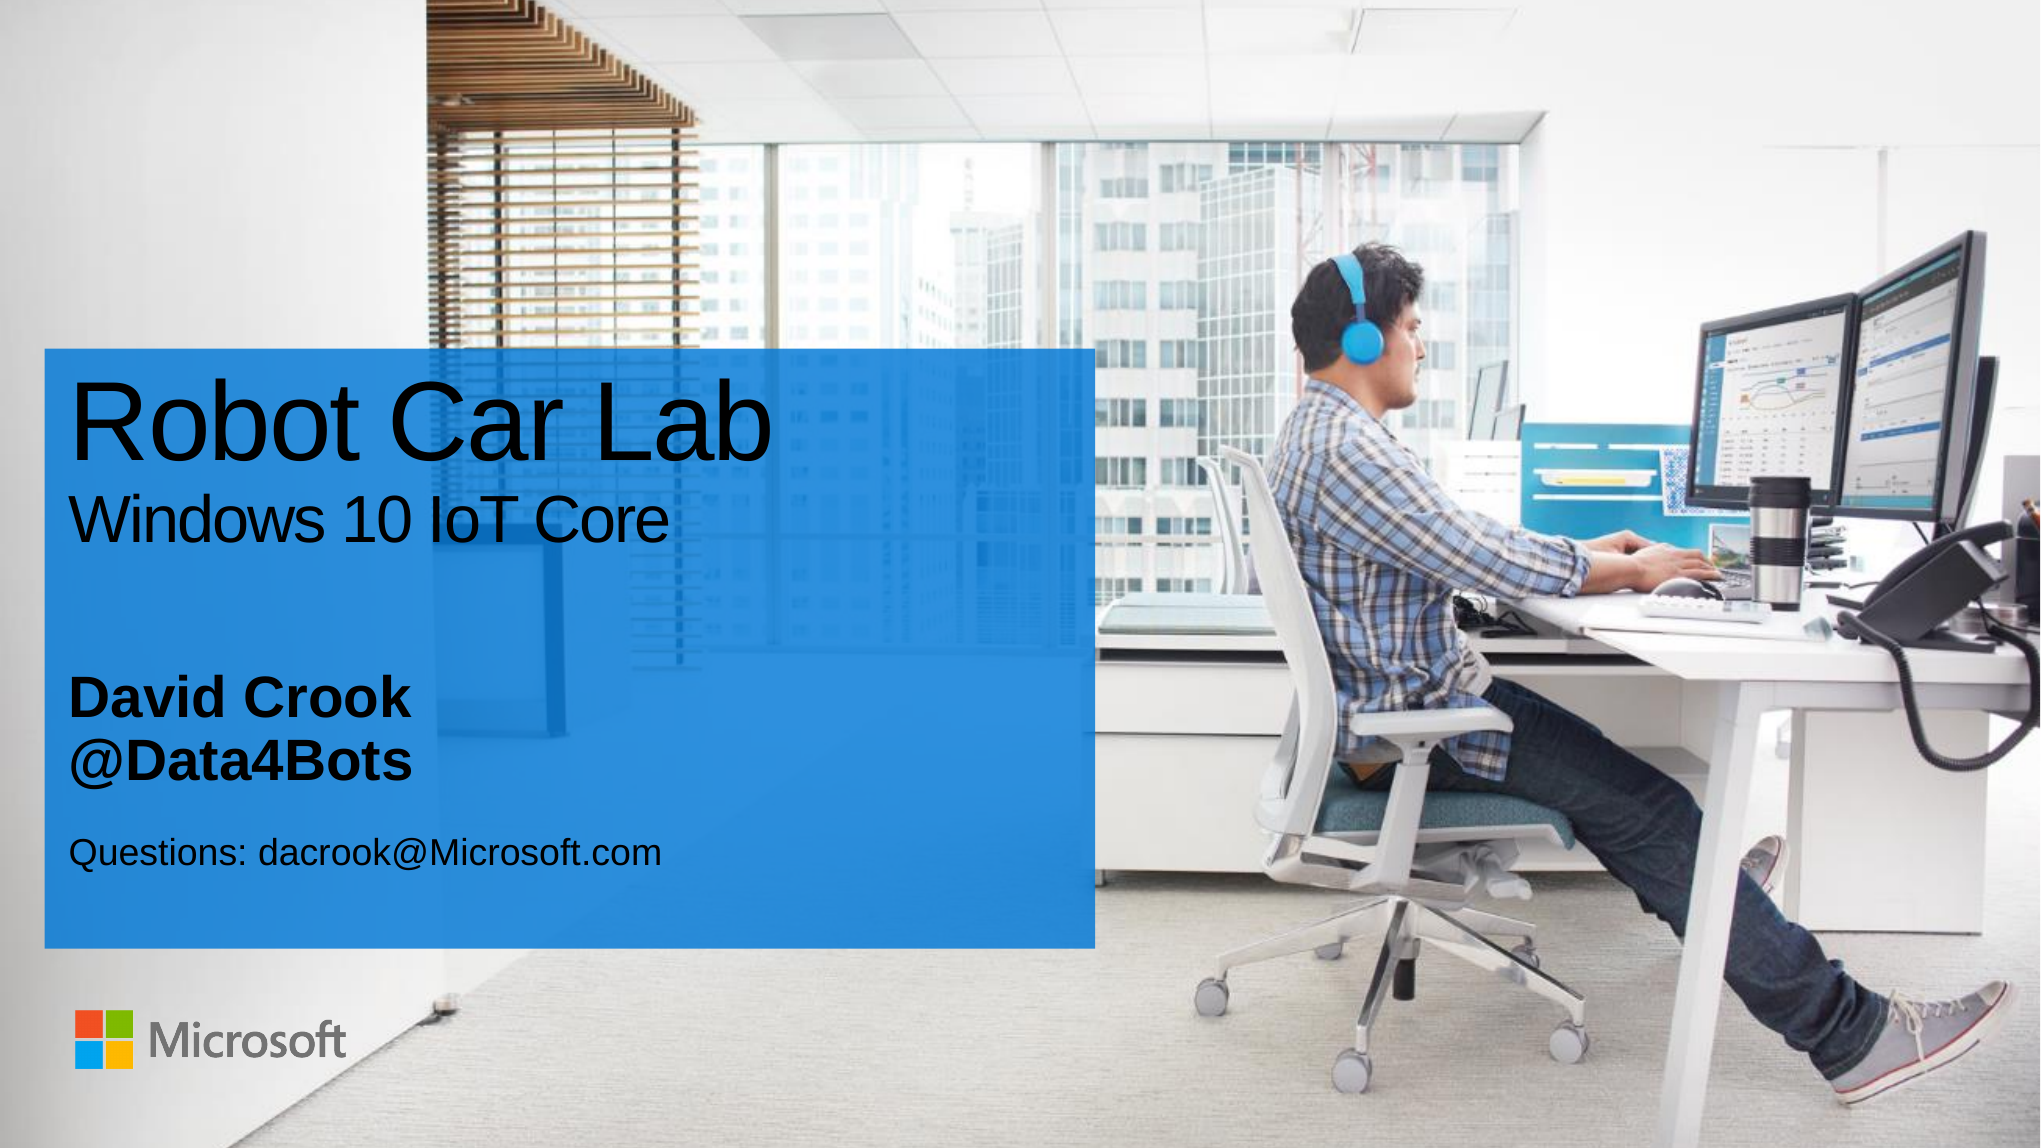

# Robot Car Lab Windows 10 IoT Core
David Crook
@Data4Bots

Questions: dacrook@Microsoft.com